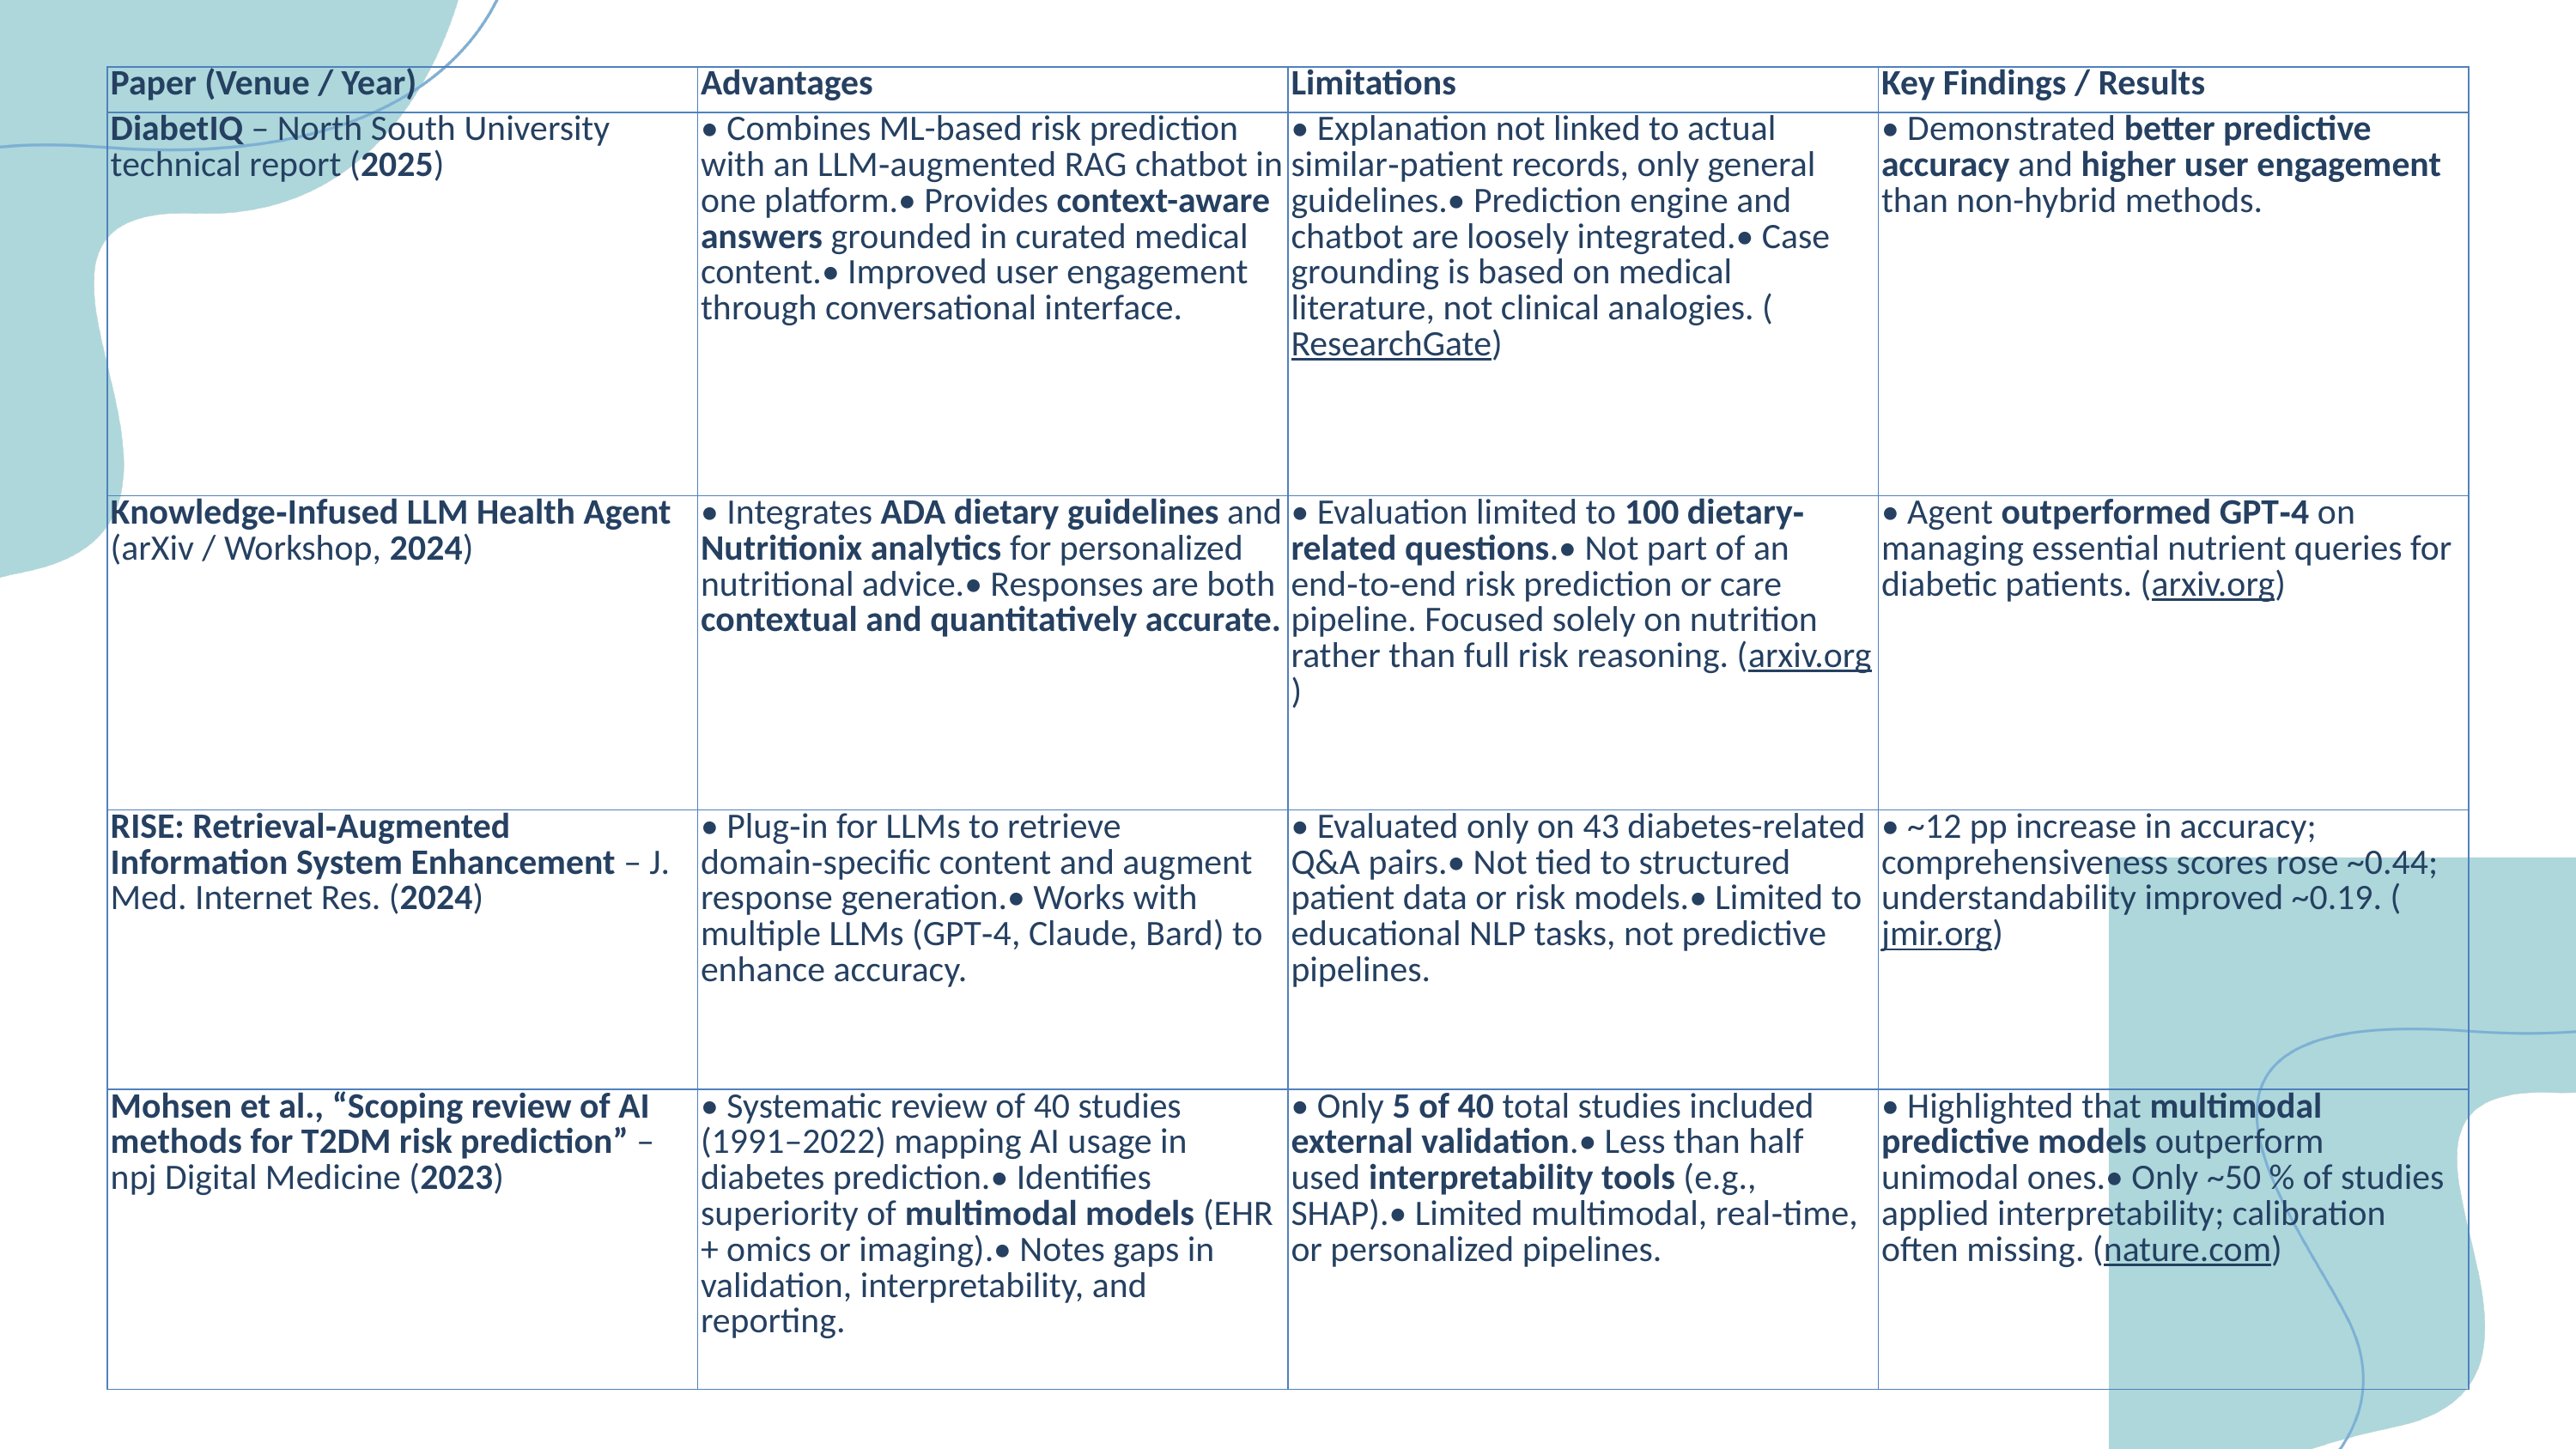

| Paper (Venue / Year) | Advantages | Limitations | Key Findings / Results |
| --- | --- | --- | --- |
| DiabetIQ – North South University technical report (2025) | • Combines ML-based risk prediction with an LLM‑augmented RAG chatbot in one platform.• Provides context-aware answers grounded in curated medical content.• Improved user engagement through conversational interface. | • Explanation not linked to actual similar‐patient records, only general guidelines.• Prediction engine and chatbot are loosely integrated.• Case grounding is based on medical literature, not clinical analogies. (ResearchGate) | • Demonstrated better predictive accuracy and higher user engagement than non-hybrid methods. |
| Knowledge‑Infused LLM Health Agent (arXiv / Workshop, 2024) | • Integrates ADA dietary guidelines and Nutritionix analytics for personalized nutritional advice.• Responses are both contextual and quantitatively accurate. | • Evaluation limited to 100 dietary‐related questions.• Not part of an end‑to‑end risk prediction or care pipeline. Focused solely on nutrition rather than full risk reasoning. (arxiv.org) | • Agent outperformed GPT‑4 on managing essential nutrient queries for diabetic patients. (arxiv.org) |
| RISE: Retrieval‑Augmented Information System Enhancement – J. Med. Internet Res. (2024) | • Plug‑in for LLMs to retrieve domain‑specific content and augment response generation.• Works with multiple LLMs (GPT‑4, Claude, Bard) to enhance accuracy. | • Evaluated only on 43 diabetes-related Q&A pairs.• Not tied to structured patient data or risk models.• Limited to educational NLP tasks, not predictive pipelines. | • ~12 pp increase in accuracy; comprehensiveness scores rose ~0.44; understandability improved ~0.19. (jmir.org) |
| Mohsen et al., “Scoping review of AI methods for T2DM risk prediction” – npj Digital Medicine (2023) | • Systematic review of 40 studies (1991–2022) mapping AI usage in diabetes prediction.• Identifies superiority of multimodal models (EHR + omics or imaging).• Notes gaps in validation, interpretability, and reporting. | • Only 5 of 40 total studies included external validation.• Less than half used interpretability tools (e.g., SHAP).• Limited multimodal, real‑time, or personalized pipelines. | • Highlighted that multimodal predictive models outperform unimodal ones.• Only ~50 % of studies applied interpretability; calibration often missing. (nature.com) |